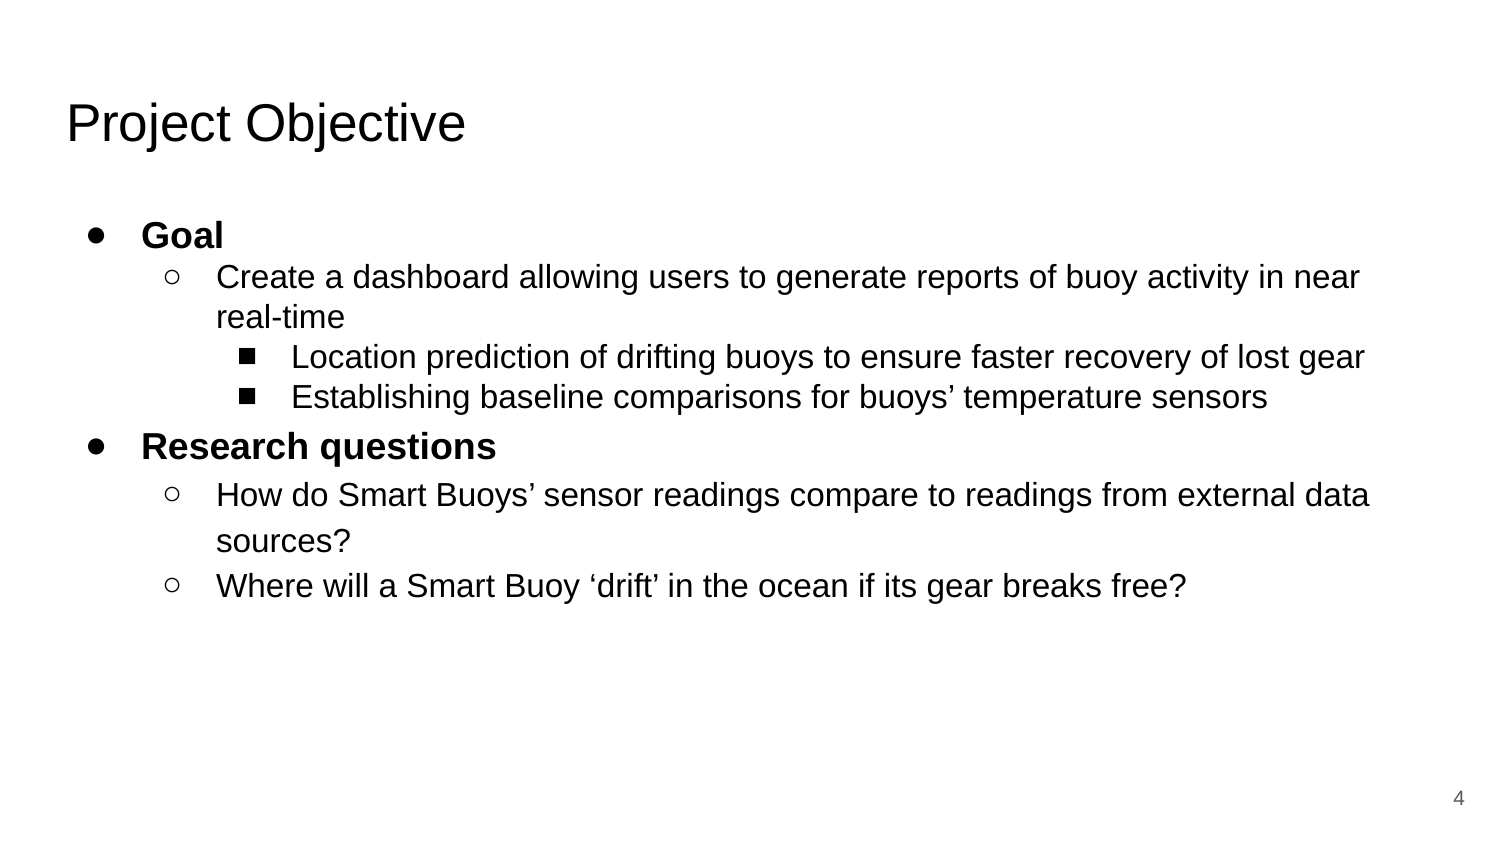

# Project Objective
Goal
Create a dashboard allowing users to generate reports of buoy activity in near real-time
Location prediction of drifting buoys to ensure faster recovery of lost gear
Establishing baseline comparisons for buoys’ temperature sensors
Research questions
How do Smart Buoys’ sensor readings compare to readings from external data sources?
Where will a Smart Buoy ‘drift’ in the ocean if its gear breaks free?
4